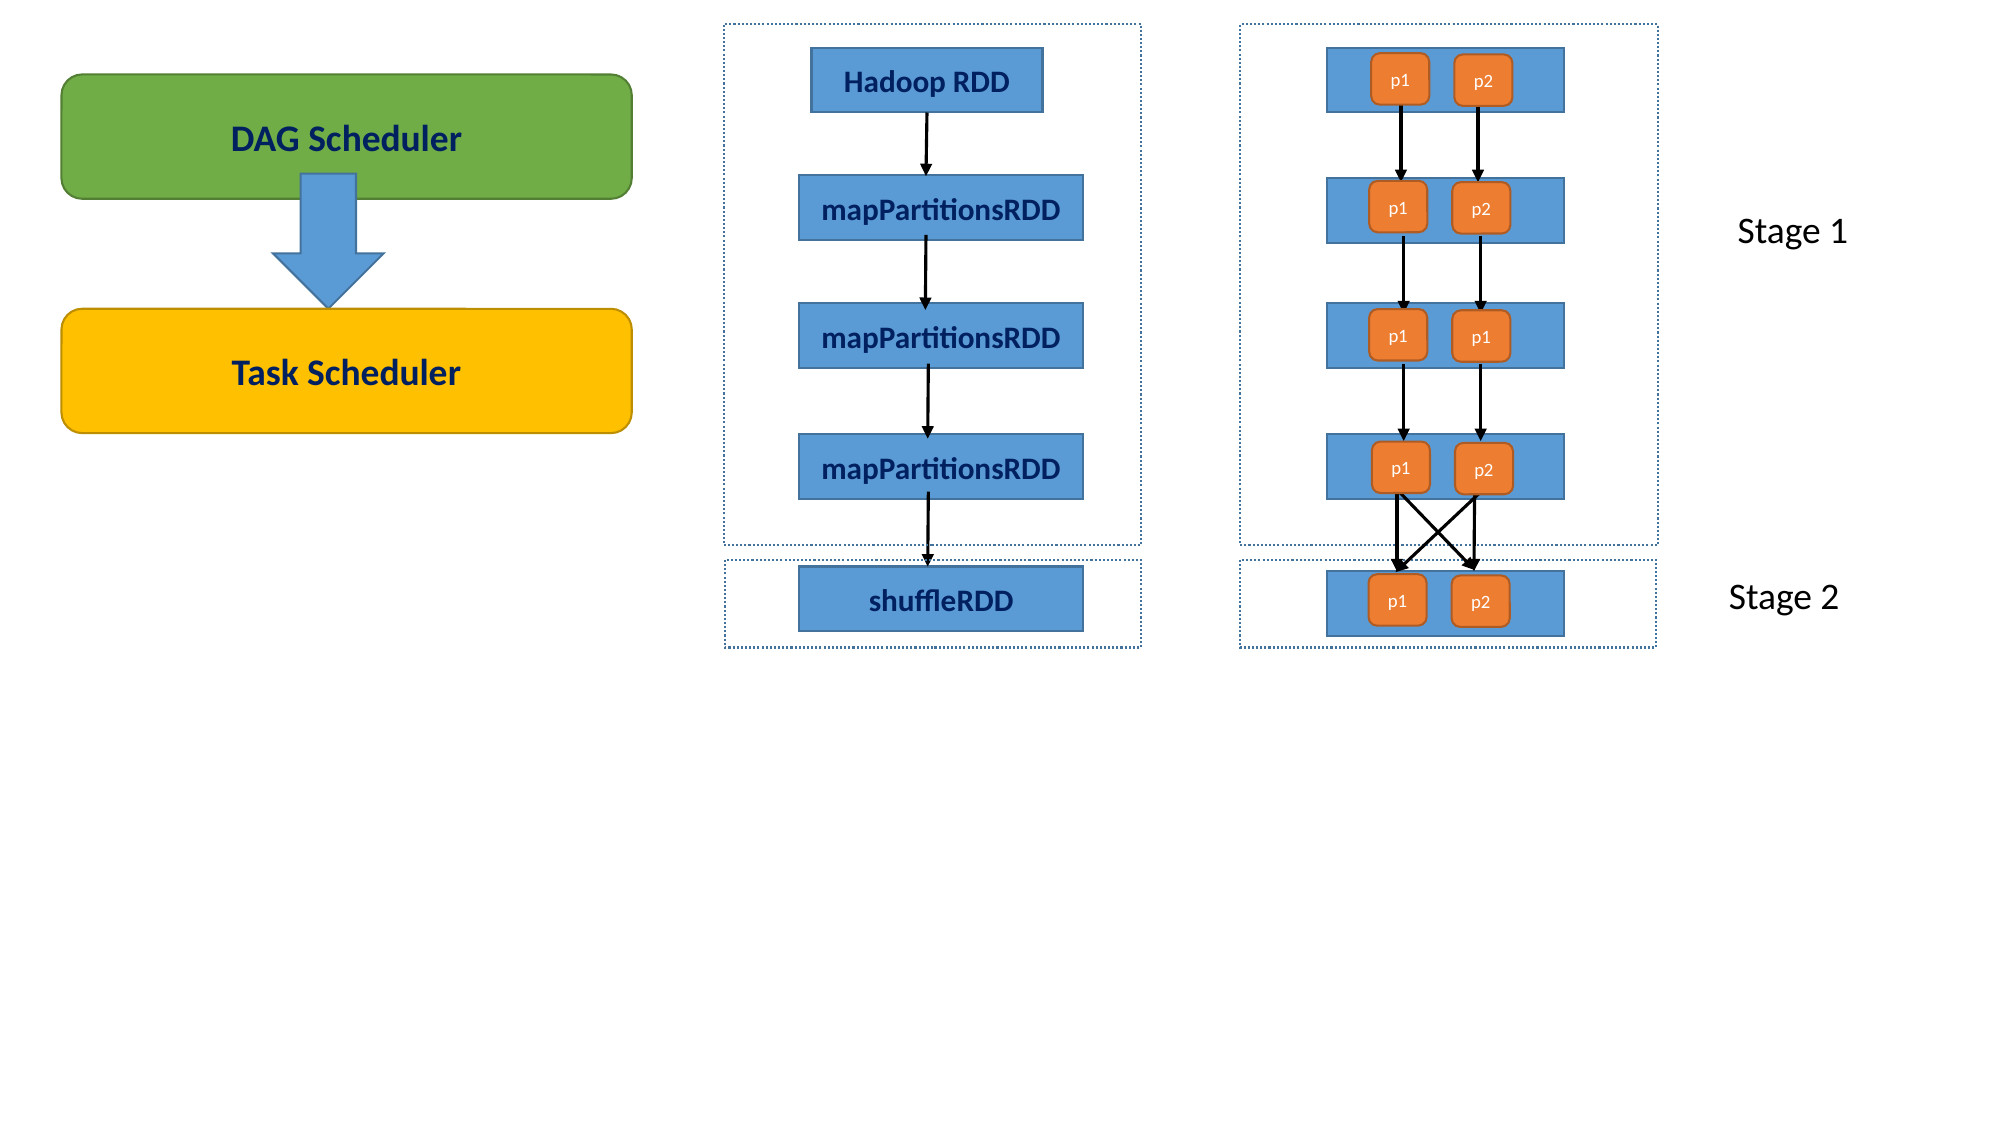

Hadoop RDD
mapPartitionsRDD
mapPartitionsRDD
mapPartitionsRDD

shuffleRDD

p1
p2

p1
p2

p1
p1

p1
p2

p1
p2
DAG Scheduler

Stage 1
Task Scheduler
Stage 2